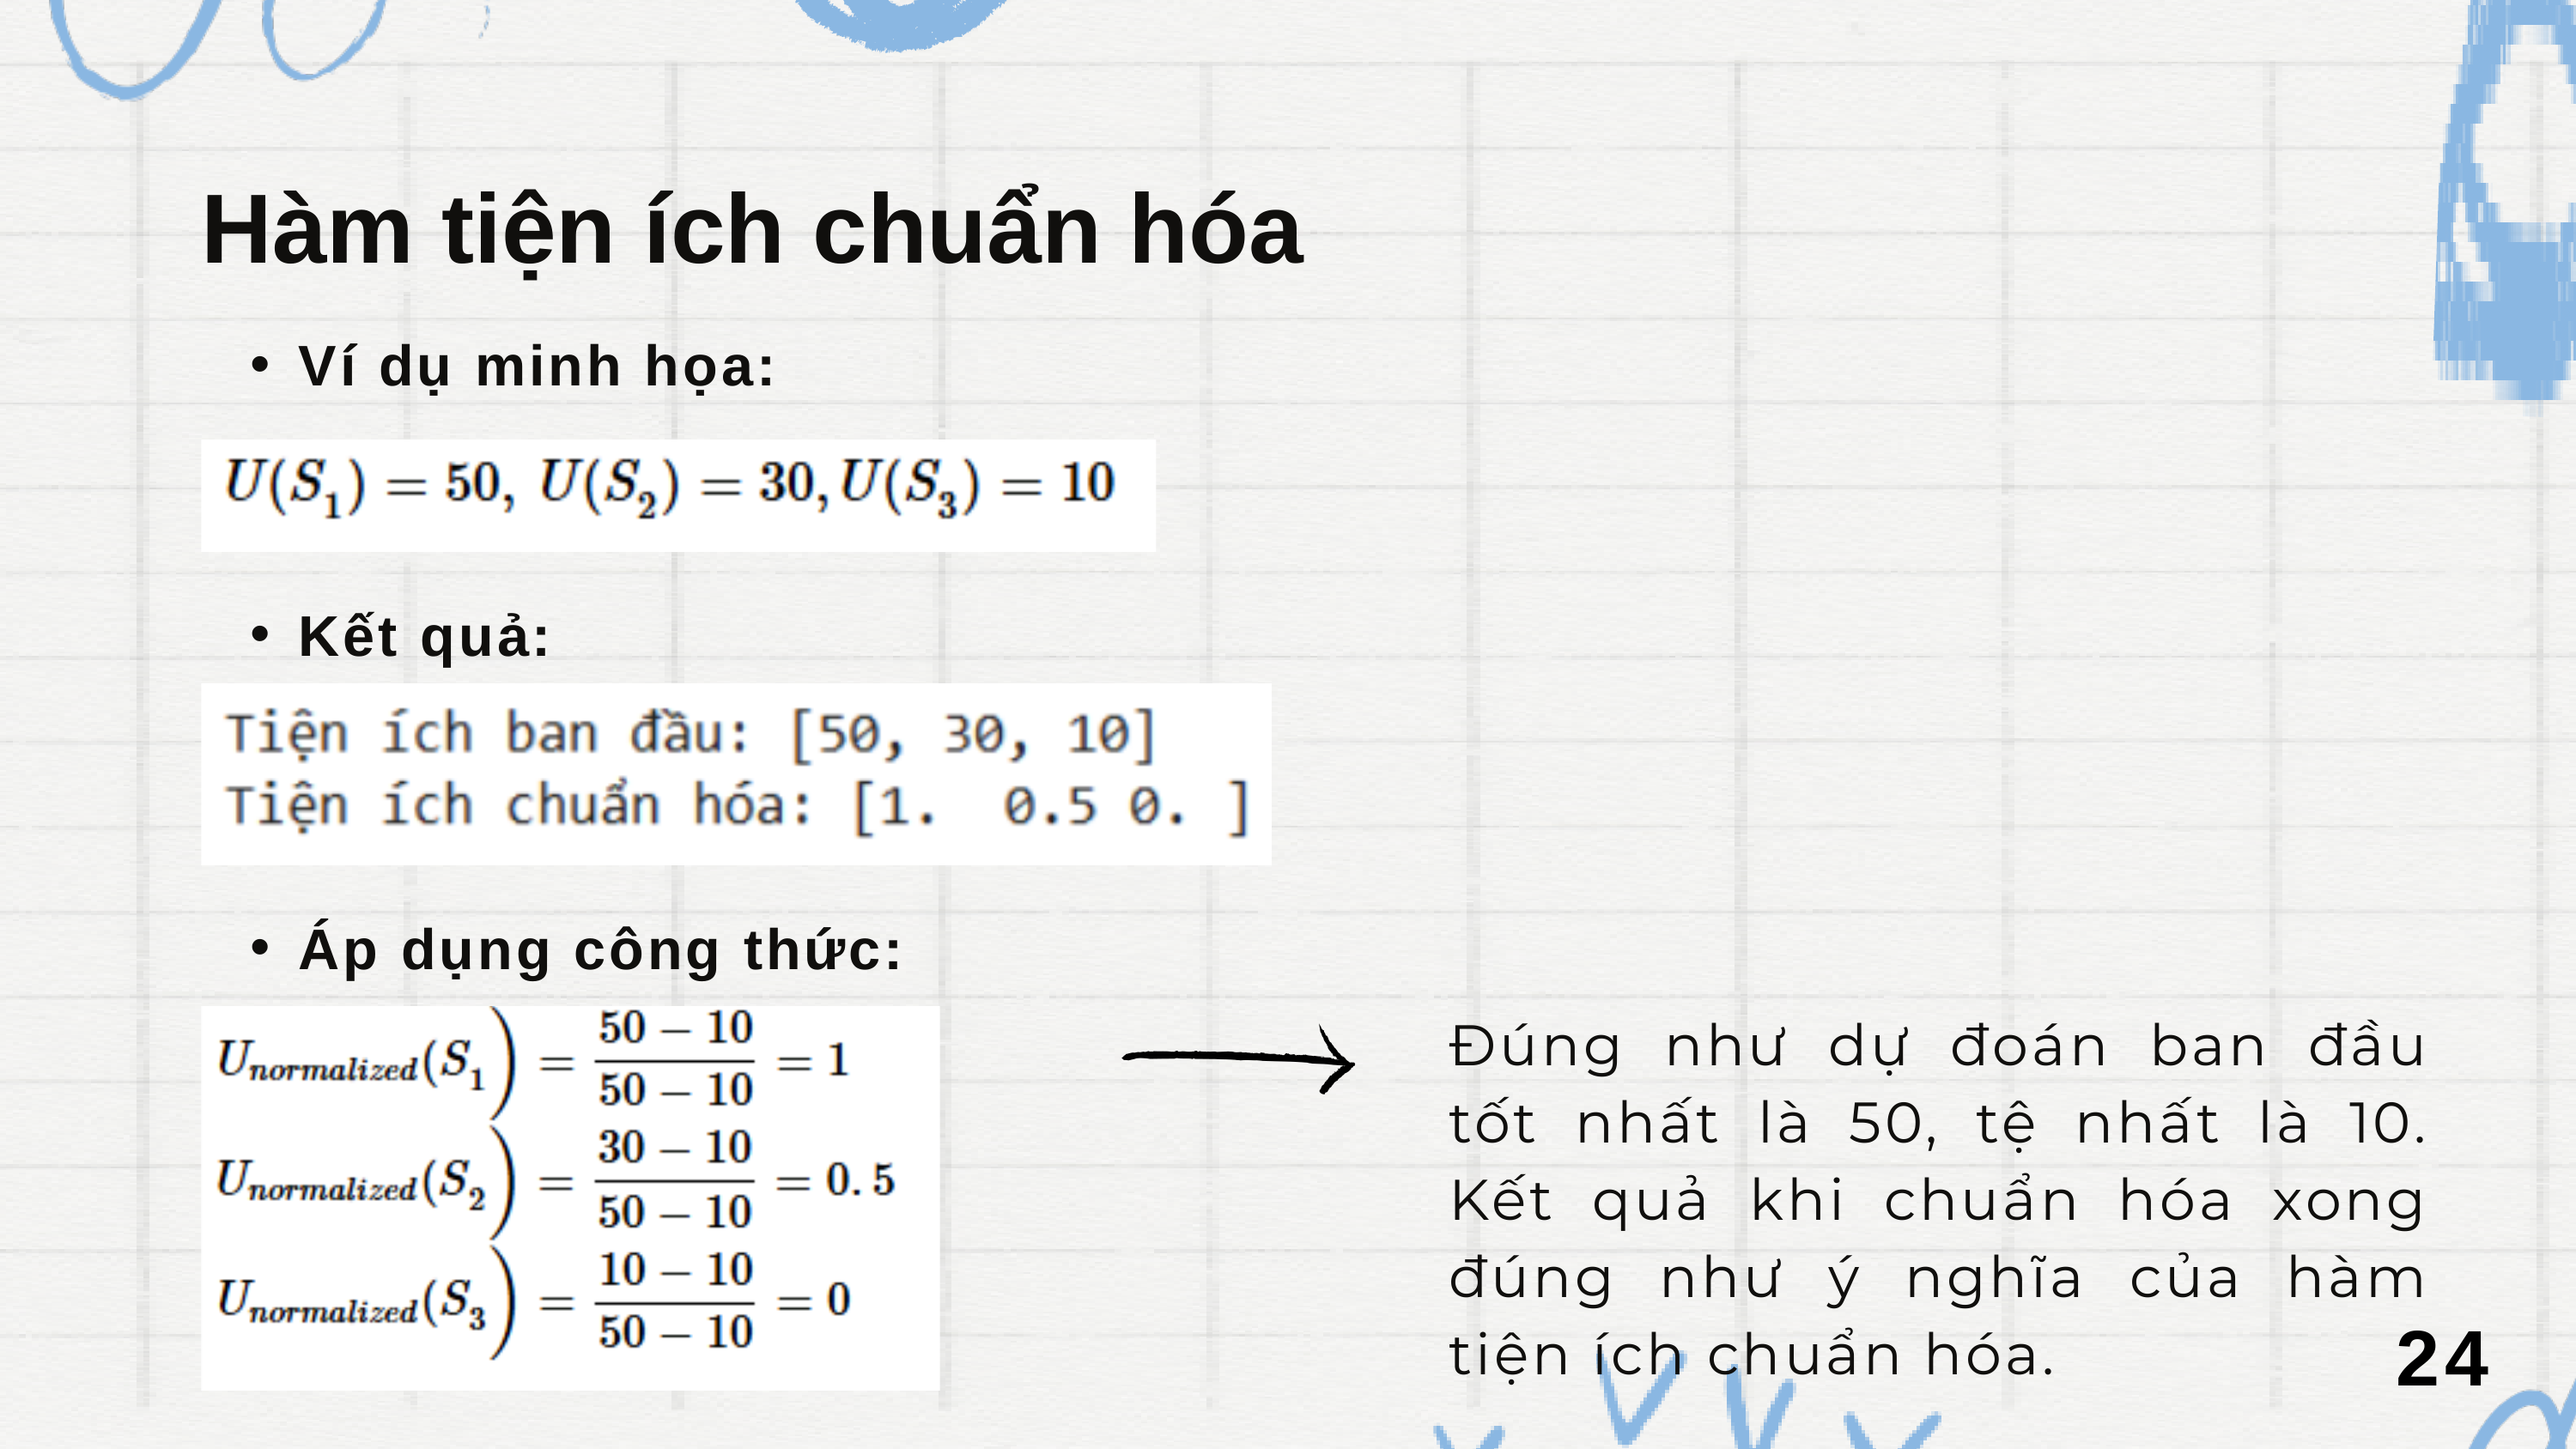

Hàm tiện ích chuẩn hóa
Ví dụ minh họa:

Kết quả:

Áp dụng công thức:
Đúng như dự đoán ban đầu tốt nhất là 50, tệ nhất là 10. Kết quả khi chuẩn hóa xong đúng như ý nghĩa của hàm tiện ích chuẩn hóa.

24